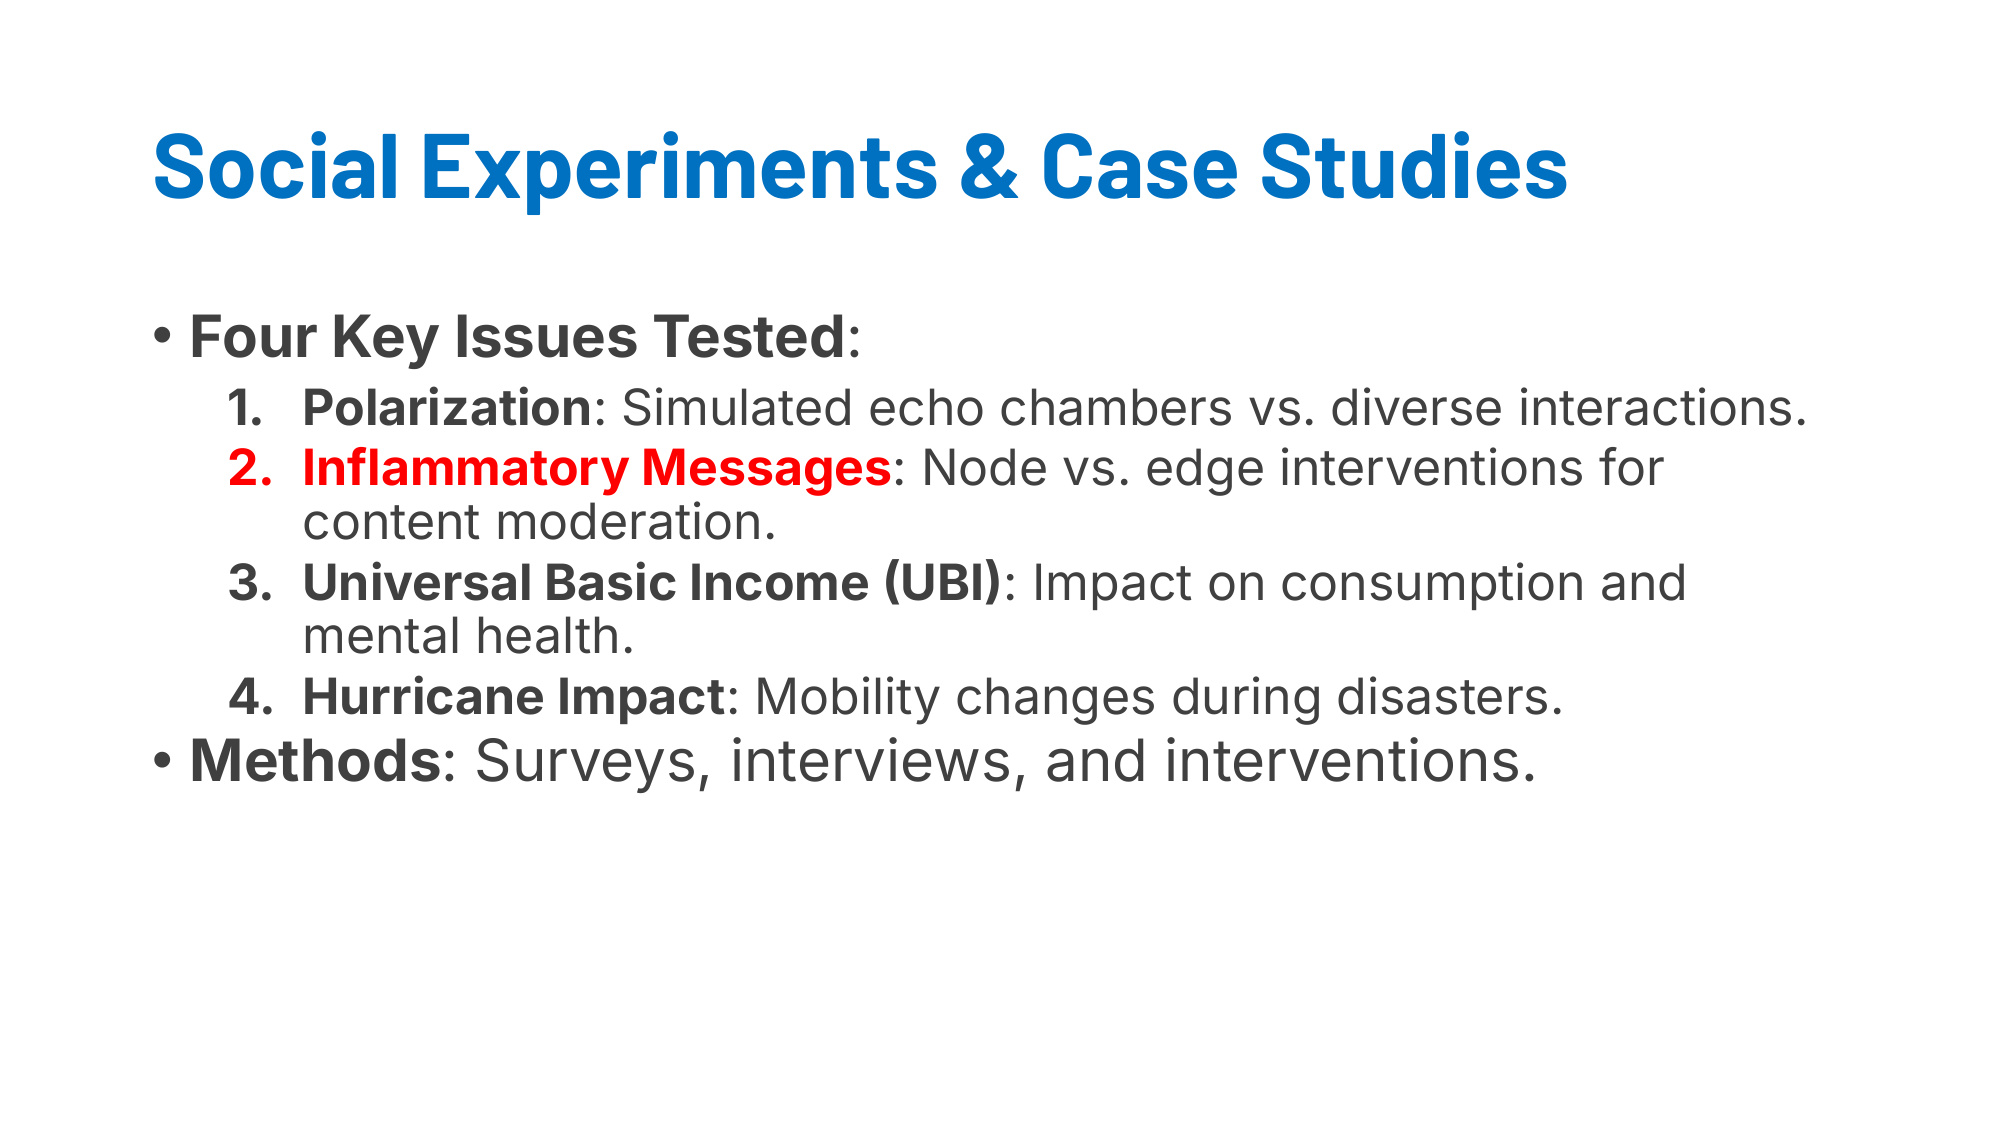

# Social Experiments & Case Studies
Four Key Issues Tested:
Polarization: Simulated echo chambers vs. diverse interactions.
Inflammatory Messages: Node vs. edge interventions for content moderation.
Universal Basic Income (UBI): Impact on consumption and mental health.
Hurricane Impact: Mobility changes during disasters.
Methods: Surveys, interviews, and interventions.